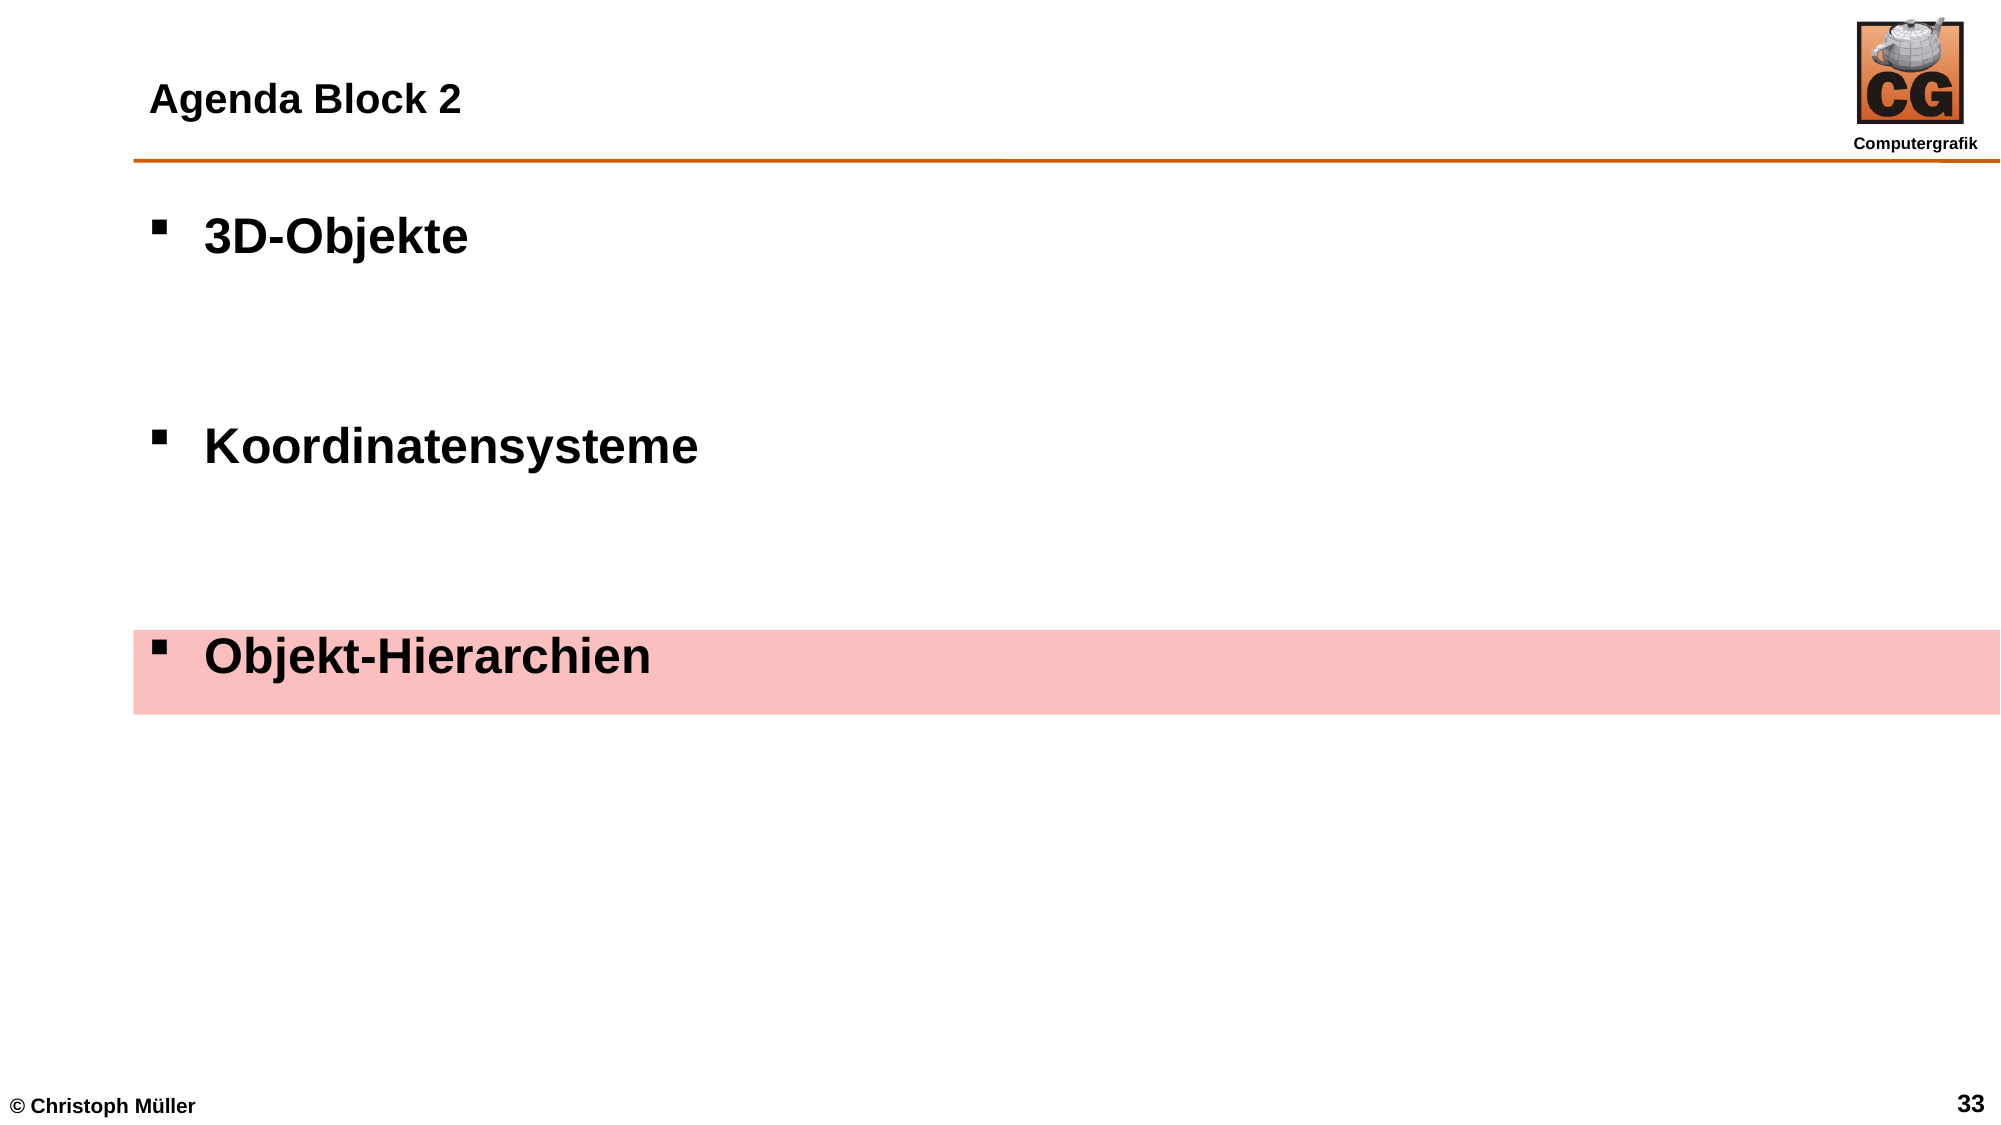

# Agenda Block 2
3D-Objekte

Koordinatensysteme

Objekt-Hierarchien